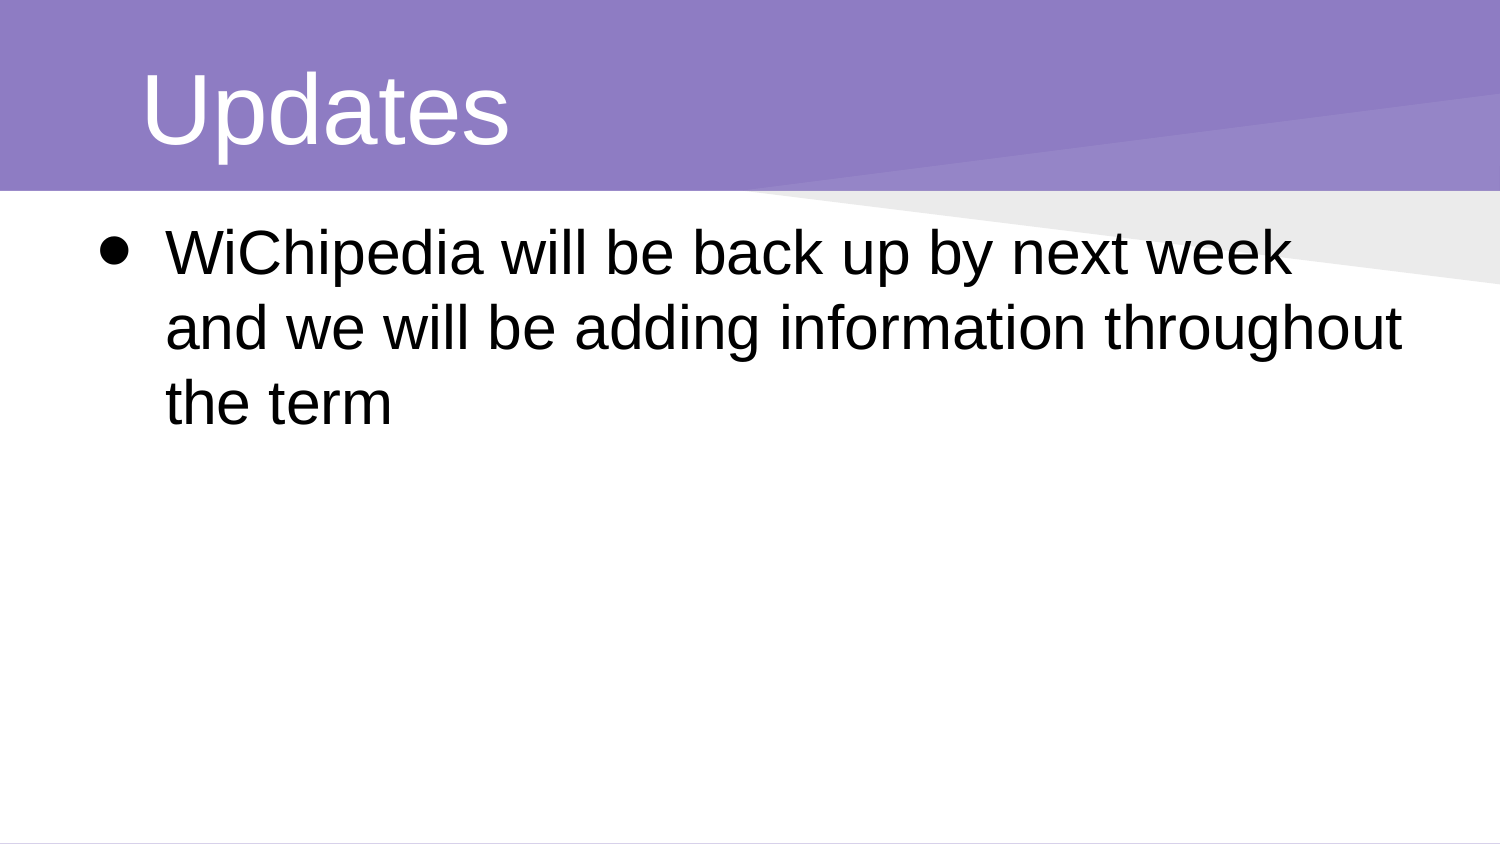

# Updates
WiChipedia will be back up by next week and we will be adding information throughout the term